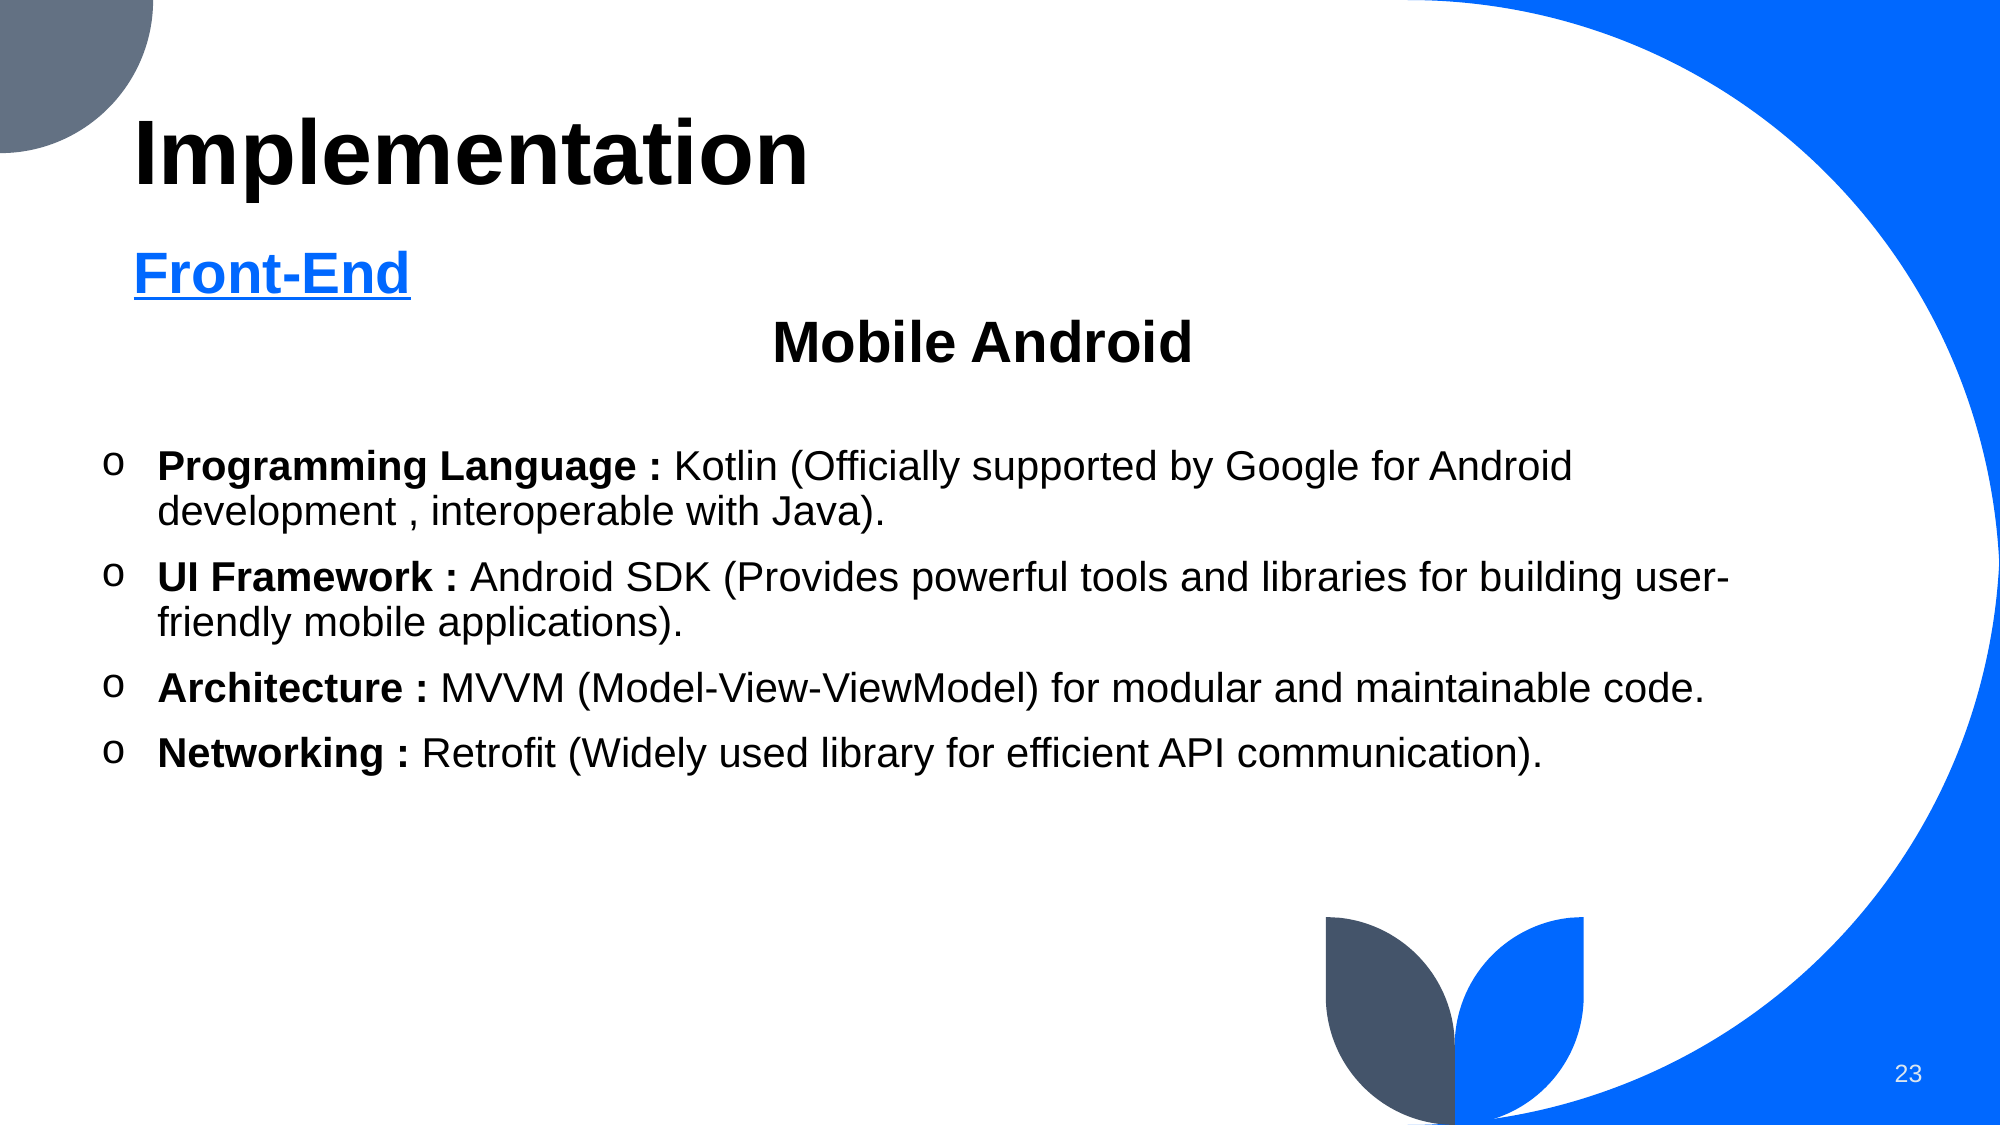

# Implementation
Front-End
Mobile Android
Programming Language : Kotlin (Officially supported by Google for Android development , interoperable with Java).
UI Framework : Android SDK (Provides powerful tools and libraries for building user-friendly mobile applications).
Architecture : MVVM (Model-View-ViewModel) for modular and maintainable code.
Networking : Retrofit (Widely used library for efficient API communication).
23